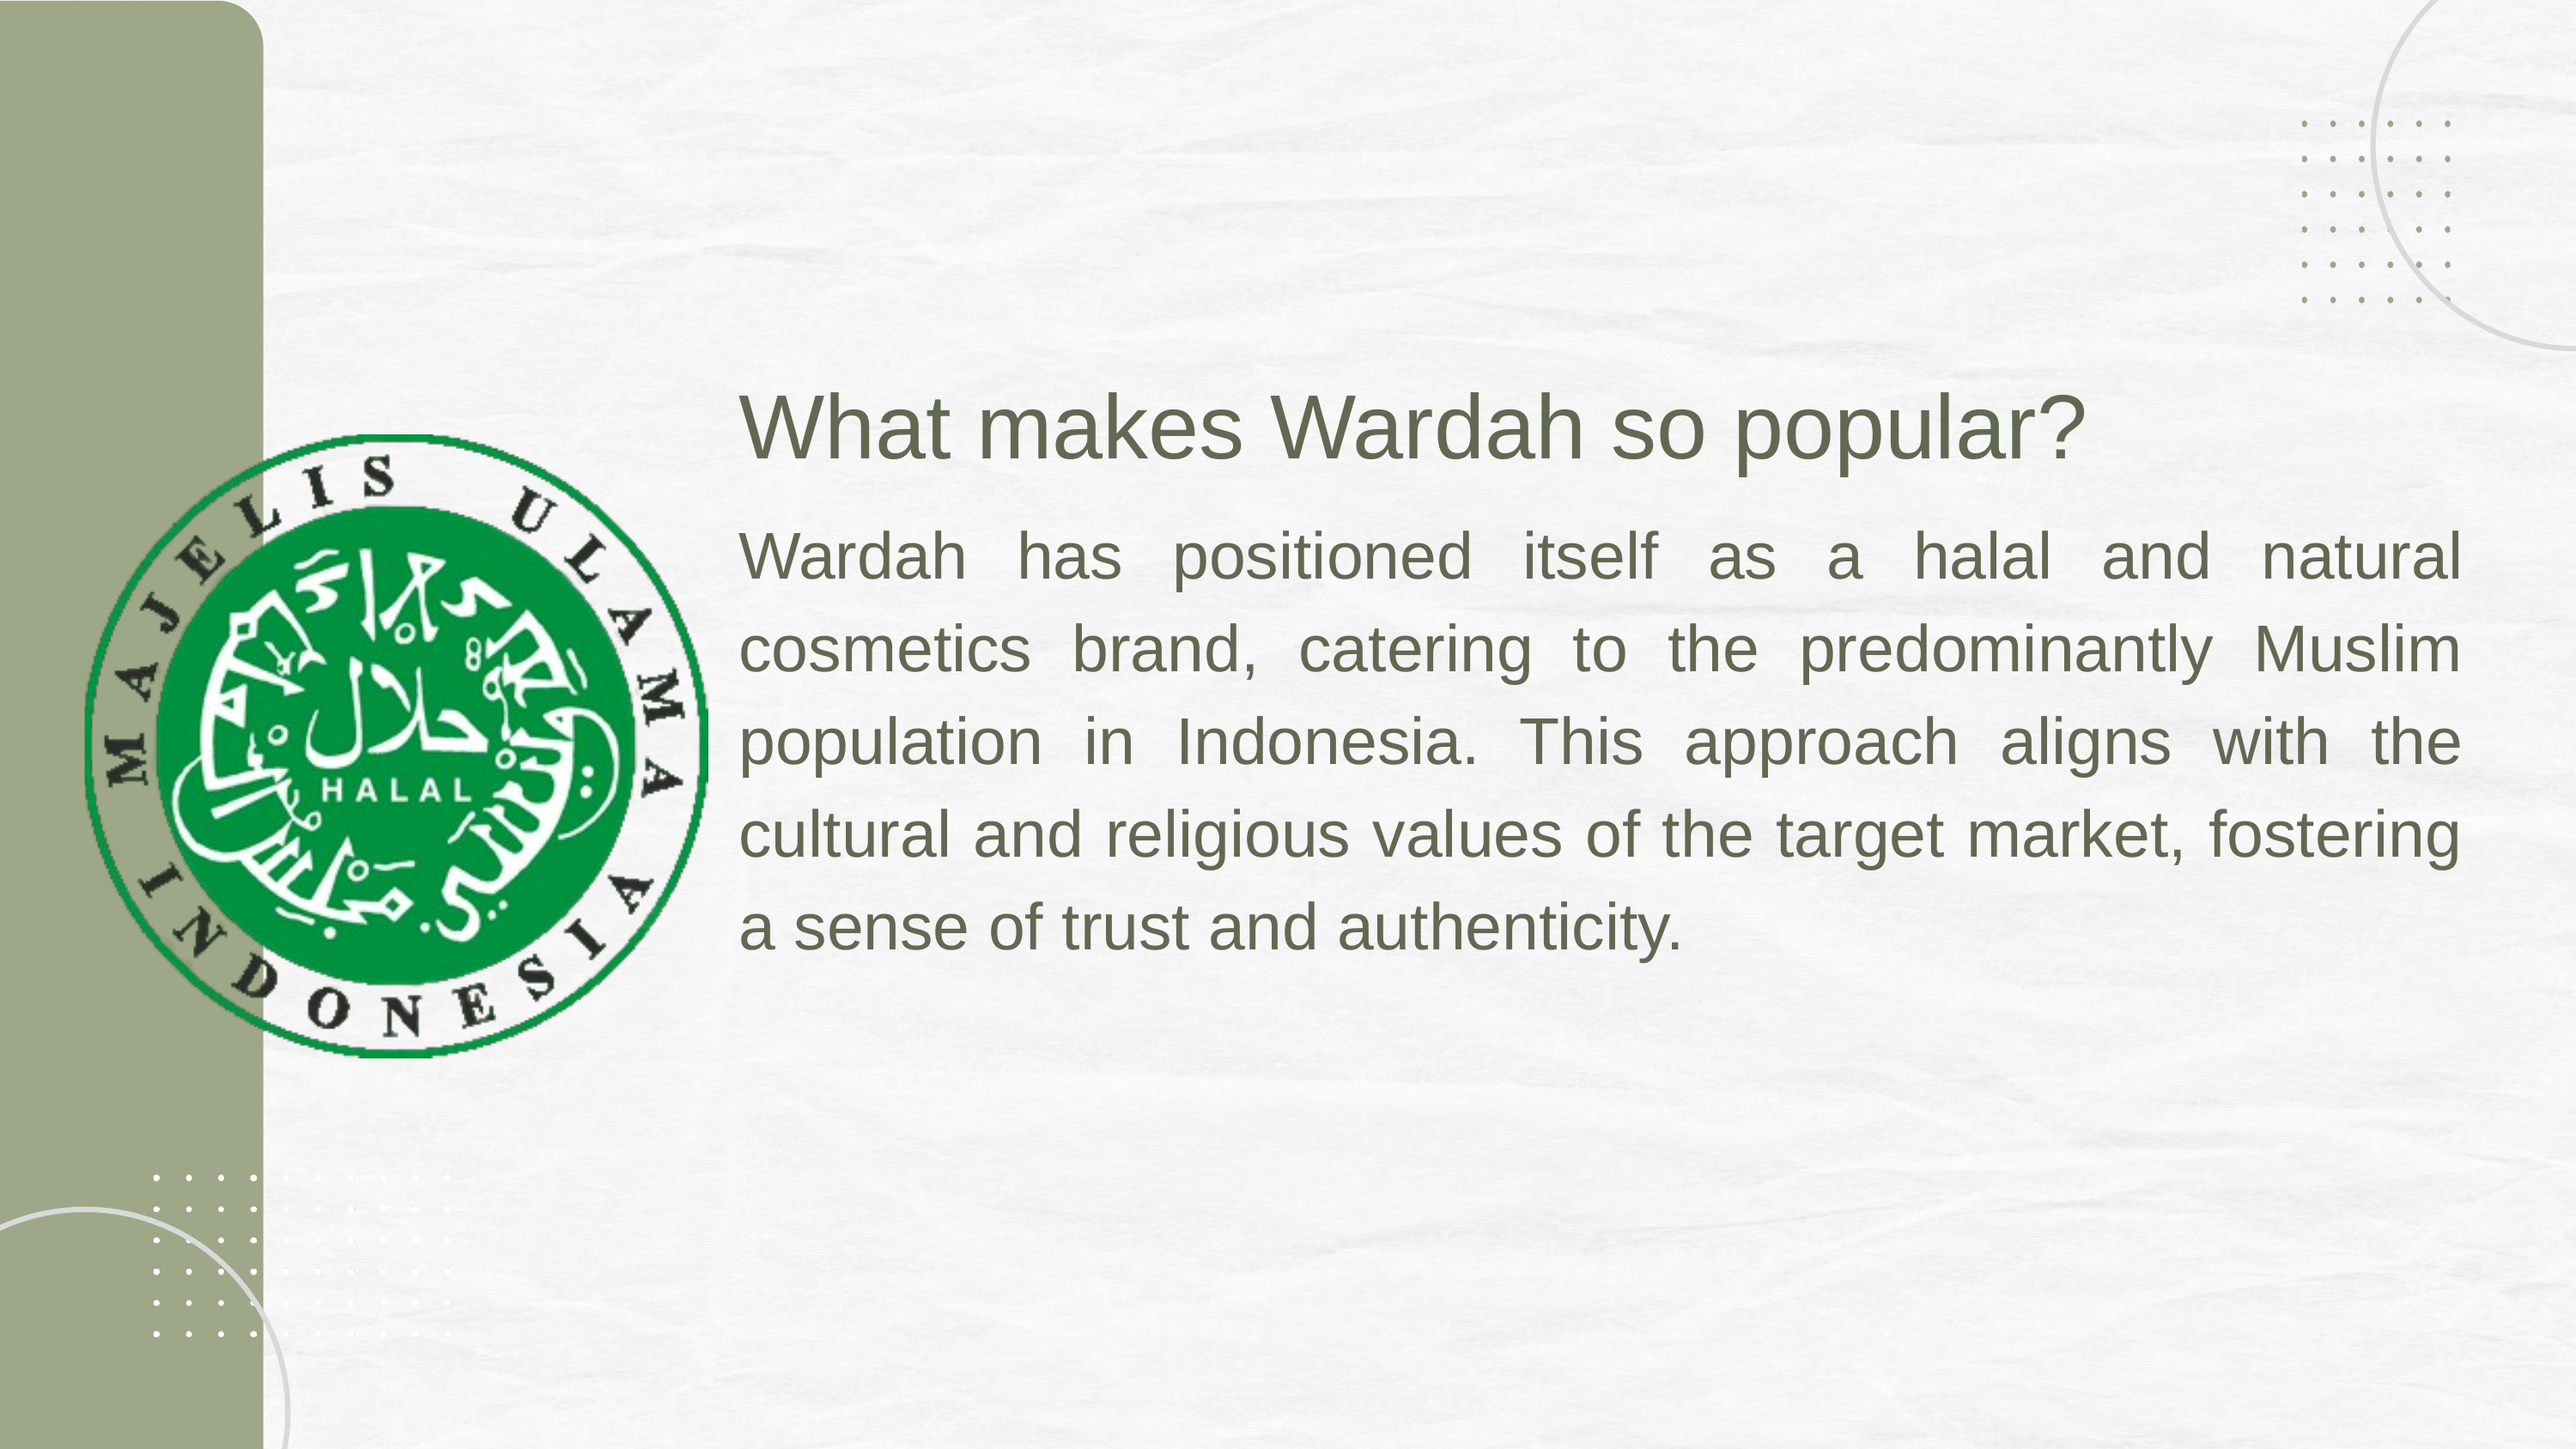

What makes Wardah so popular?

Wardah has positioned itself as a halal and natural cosmetics brand, catering to the predominantly Muslim population in Indonesia. This approach aligns with the cultural and religious values of the target market, fostering a sense of trust and authenticity.